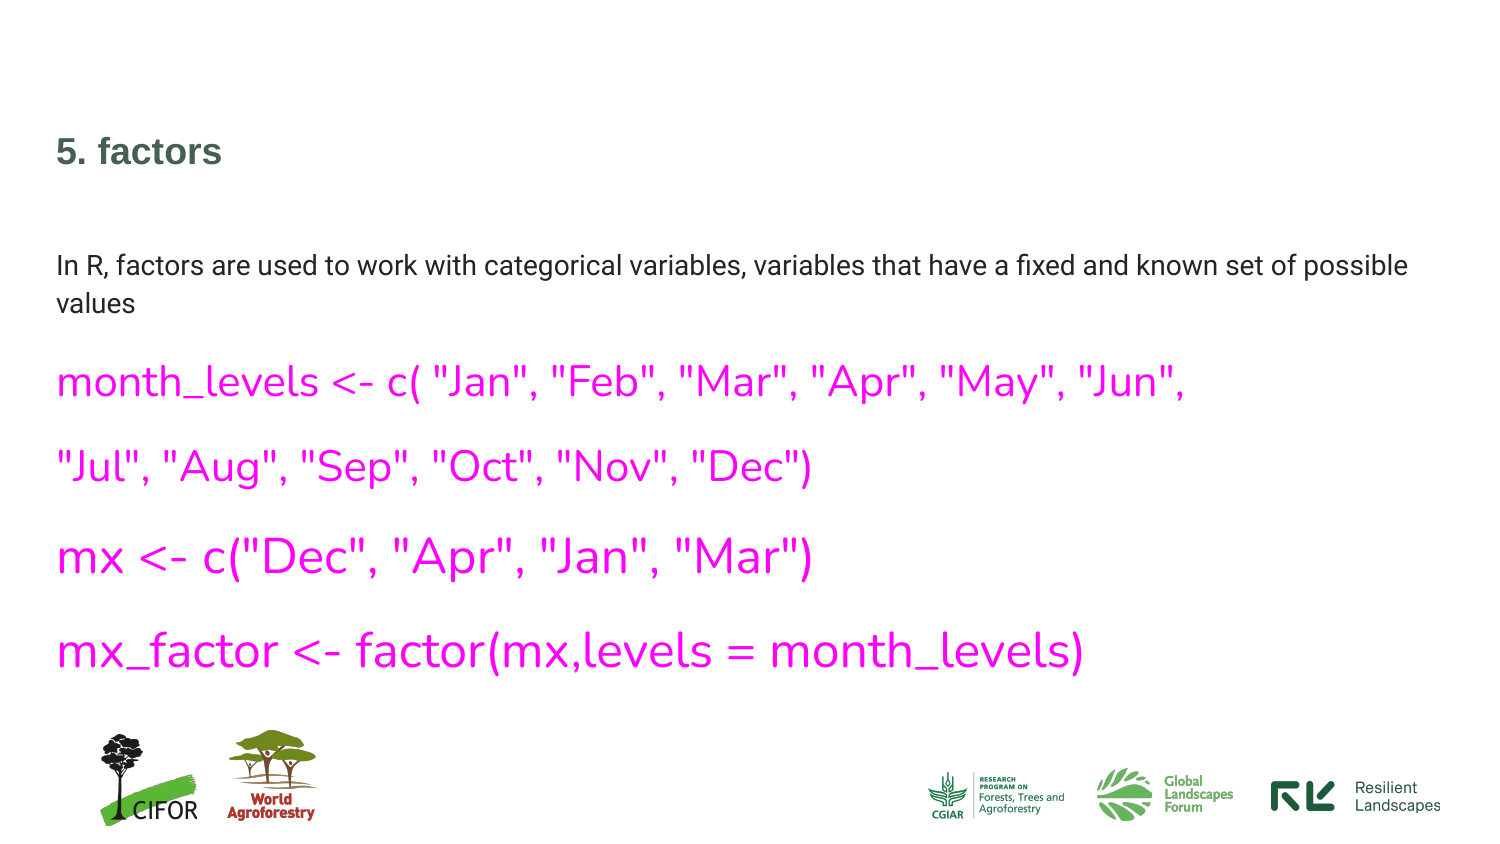

5. factors

In R, factors are used to work with categorical variables, variables that have a fixed and known set of possible values
month_levels <- c( "Jan", "Feb", "Mar", "Apr", "May", "Jun",
"Jul", "Aug", "Sep", "Oct", "Nov", "Dec")
mx <- c("Dec", "Apr", "Jan", "Mar")
mx_factor <- factor(mx,levels = month_levels)